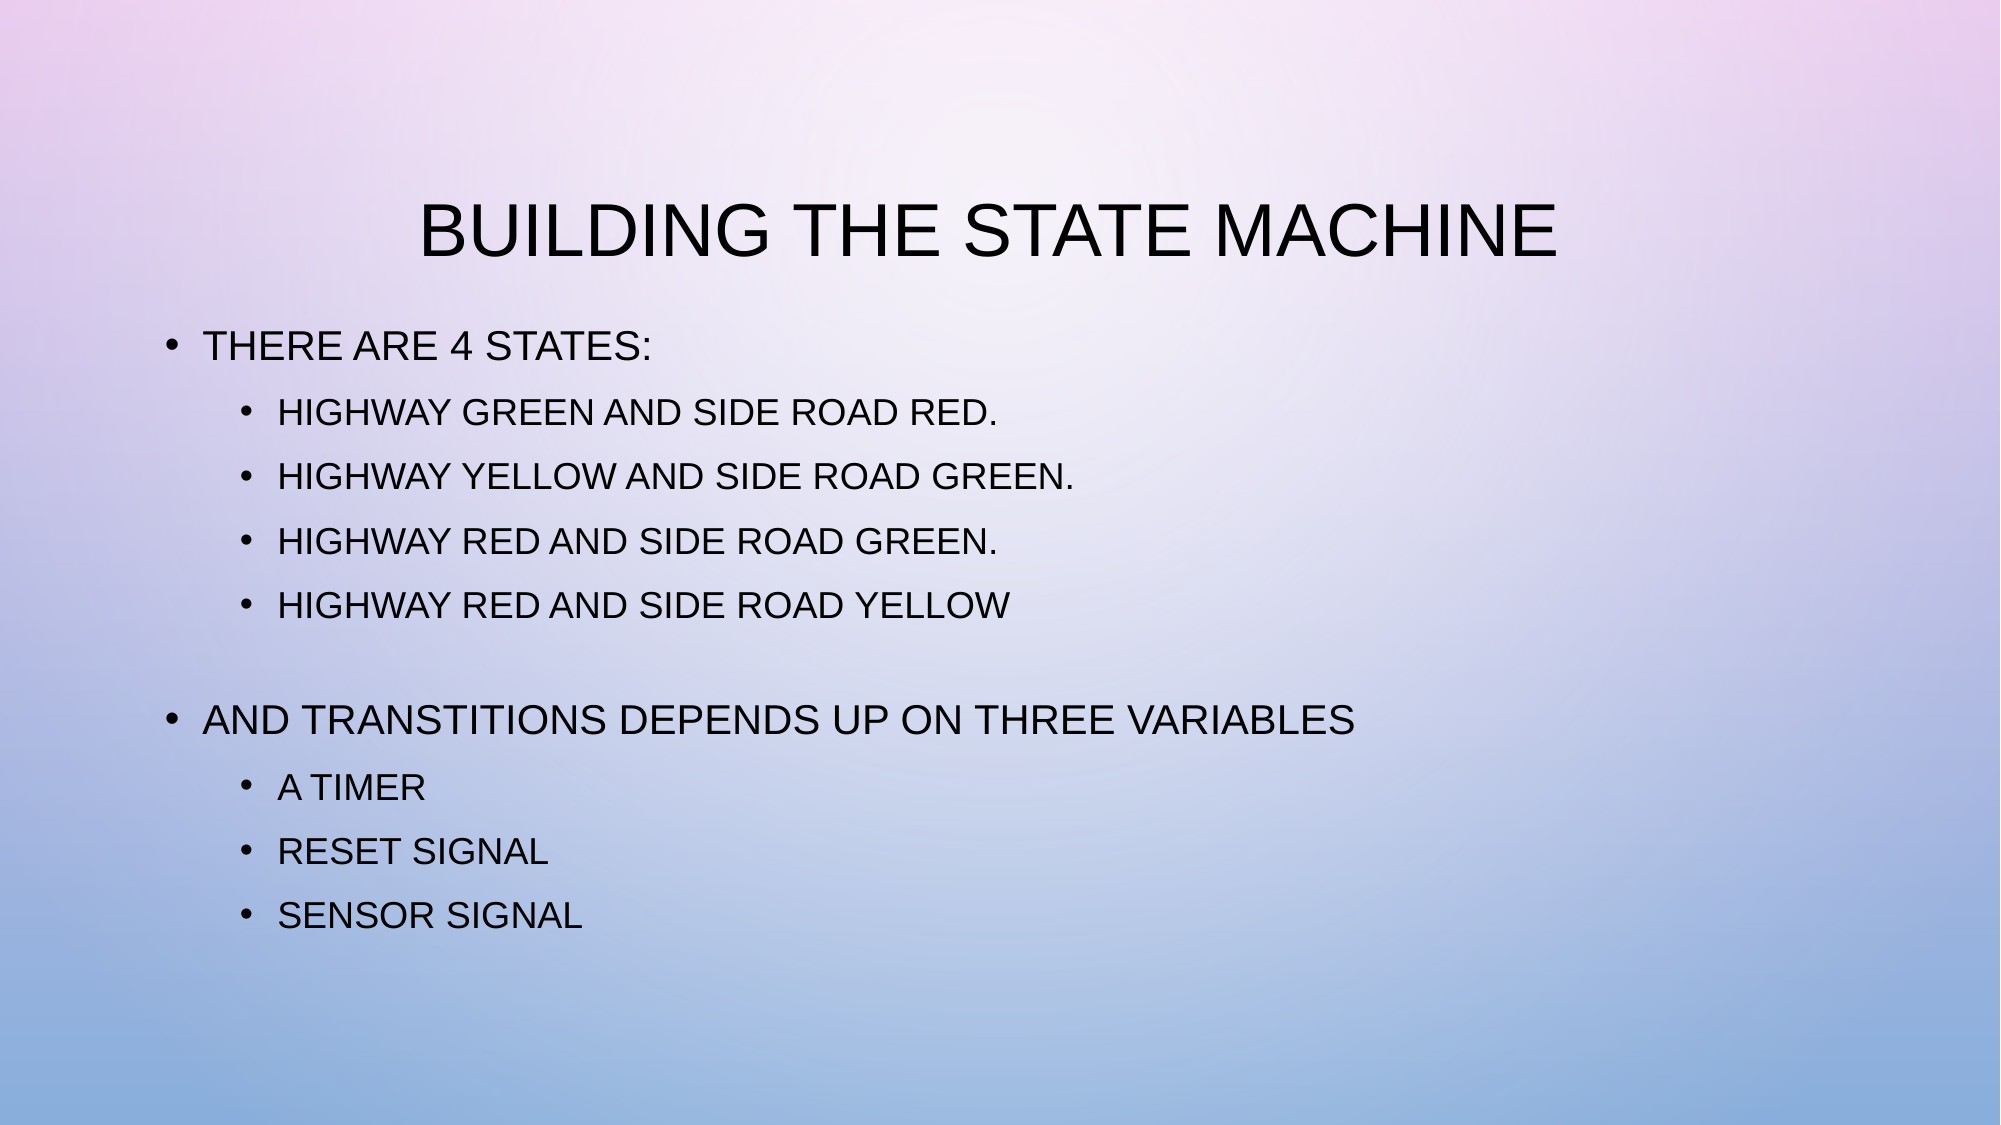

# Building the state machine
There are 4 states:
Highway Green and Side Road red.
Highway Yellow and Side Road Green.
Highway Red and Side Road Green.
Highway Red and Side Road Yellow

And transtitions depends up on three variables
A timer
Reset Signal
Sensor Signal